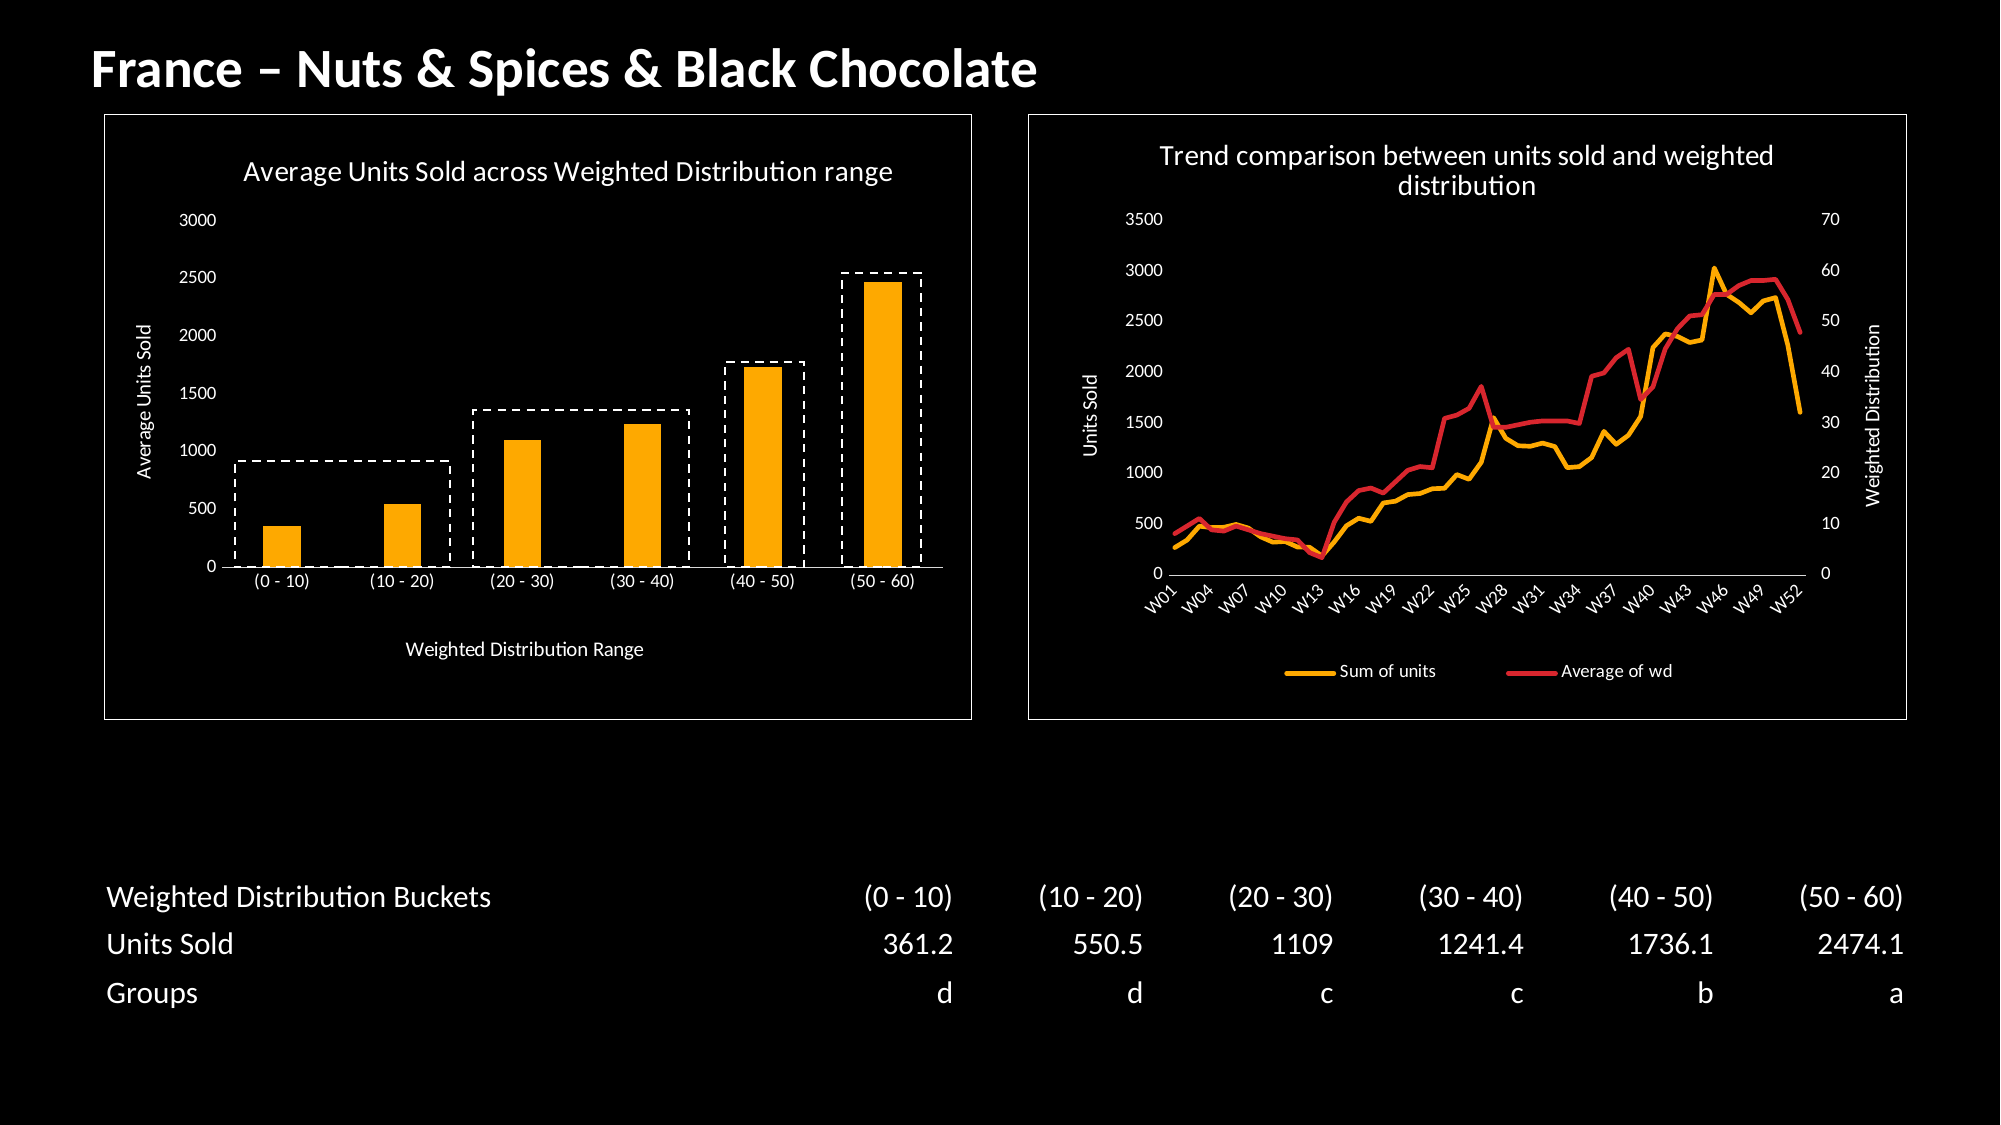

France – Nuts & Spices & Black Chocolate

### Chart: Average Units Sold across Weighted Distribution range

| Category | Units Sold |
|---|---|
| (0 - 10) | 361.2 |
| (10 - 20) | 550.5 |
| (20 - 30) | 1109.0 |
| (30 - 40) | 1241.4 |
| (40 - 50) | 1736.1 |
| (50 - 60) | 2474.1 |

### Chart: Trend comparison between units sold and weighted distribution

| Category | Sum of units | Average of wd |
|---|---|---|
| W01 | 275.0 | 8.25 |
| W02 | 349.0 | 9.75 |
| W03 | 486.0 | 11.25 |
| W04 | 472.0 | 9.0 |
| W05 | 475.0 | 8.75 |
| W06 | 503.0 | 9.75 |
| W07 | 467.3 | 9.0 |
| W08 | 381.0 | 8.25 |
| W09 | 328.0 | 7.75 |
| W10 | 335.0 | 7.25 |
| W11 | 280.0 | 7.0 |
| W12 | 277.0 | 4.5 |
| W13 | 192.2 | 3.5 |
| W14 | 330.5 | 10.5 |
| W15 | 490.3 | 14.5 |
| W16 | 564.5 | 16.75 |
| W17 | 534.0 | 17.25 |
| W18 | 715.3 | 16.25 |
| W19 | 733.0 | 18.5 |
| W20 | 798.0 | 20.75 |
| W21 | 808.3 | 21.5 |
| W22 | 856.0 | 21.25 |
| W23 | 860.2 | 31.0 |
| W24 | 996.0 | 31.6666666666667 |
| W25 | 949.0 | 33.0 |
| W26 | 1117.4 | 37.3333333333333 |
| W27 | 1557.7 | 29.25 |
| W28 | 1354.0 | 29.25 |
| W29 | 1280.0 | 29.75 |
| W30 | 1275.0 | 30.25 |
| W31 | 1306.7 | 30.5 |
| W32 | 1272.0 | 30.5 |
| W33 | 1064.0 | 30.5 |
| W34 | 1074.0 | 30.0 |
| W35 | 1164.0 | 39.3333333333333 |
| W36 | 1422.2 | 40.0 |
| W37 | 1294.0 | 43.0 |
| W38 | 1384.0 | 44.6666666666667 |
| W39 | 1569.3 | 34.75 |
| W40 | 2250.3 | 37.25 |
| W41 | 2385.3 | 44.75 |
| W42 | 2360.5 | 48.75 |
| W43 | 2300.1 | 51.25 |
| W44 | 2325.0 | 51.5 |
| W45 | 3036.8 | 55.5 |
| W46 | 2776.0 | 55.5 |
| W47 | 2696.2 | 57.25 |
| W48 | 2593.3 | 58.25 |
| W49 | 2711.0 | 58.25 |
| W50 | 2744.0 | 58.5 |
| W51 | 2273.9 | 54.5 |
| W52 | 1611.0 | 48.0 |

| Weighted Distribution Buckets | (0 - 10) | (10 - 20) | (20 - 30) | (30 - 40) | (40 - 50) | (50 - 60) |
| --- | --- | --- | --- | --- | --- | --- |
| Units Sold | 361.2 | 550.5 | 1109 | 1241.4 | 1736.1 | 2474.1 |
| Groups | d | d | c | c | b | a |